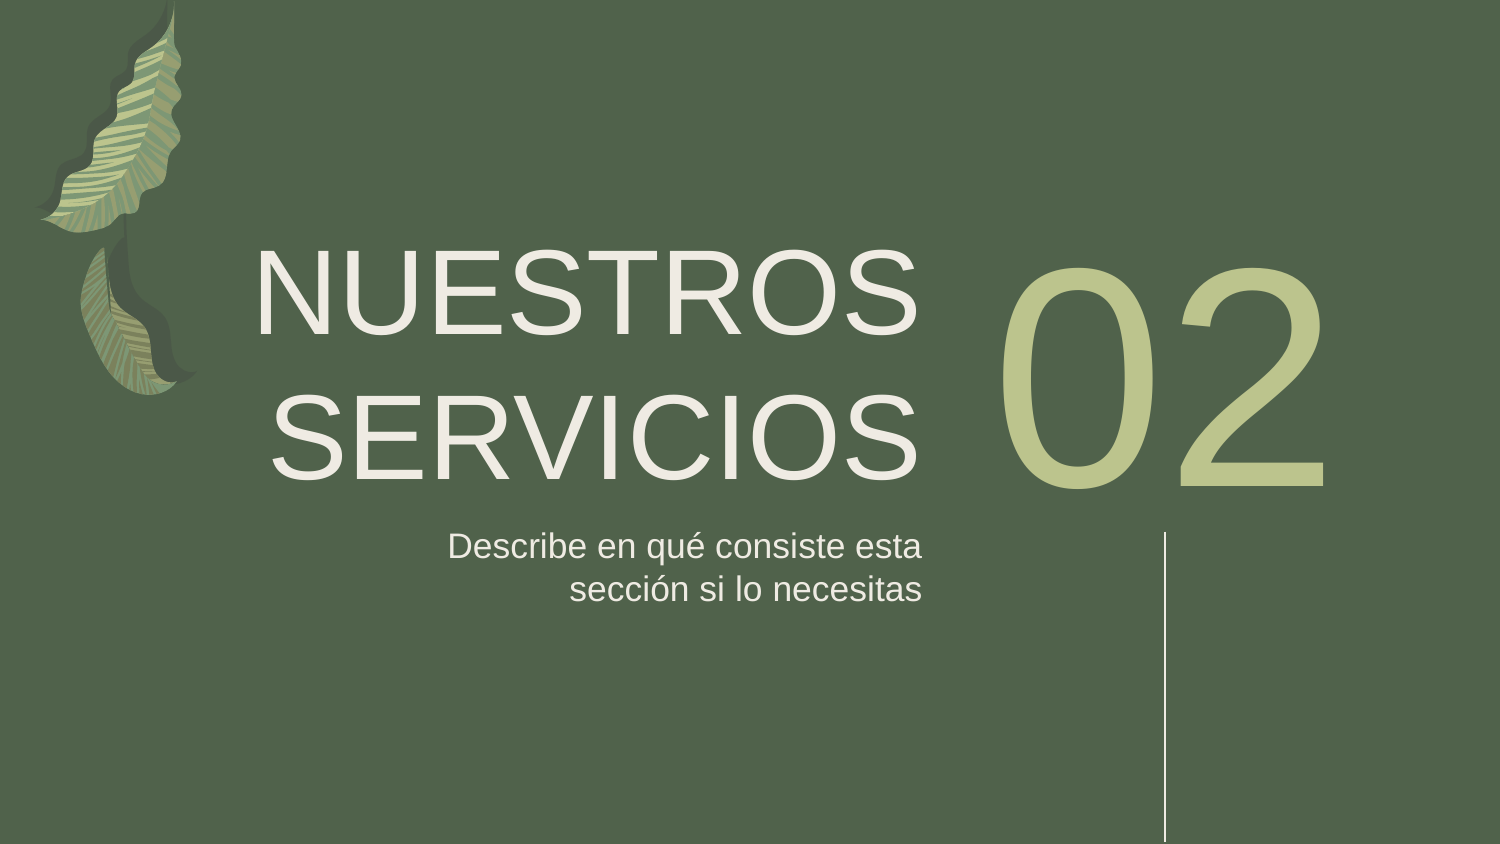

# NUESTROS SERVICIOS
02
Describe en qué consiste esta sección si lo necesitas